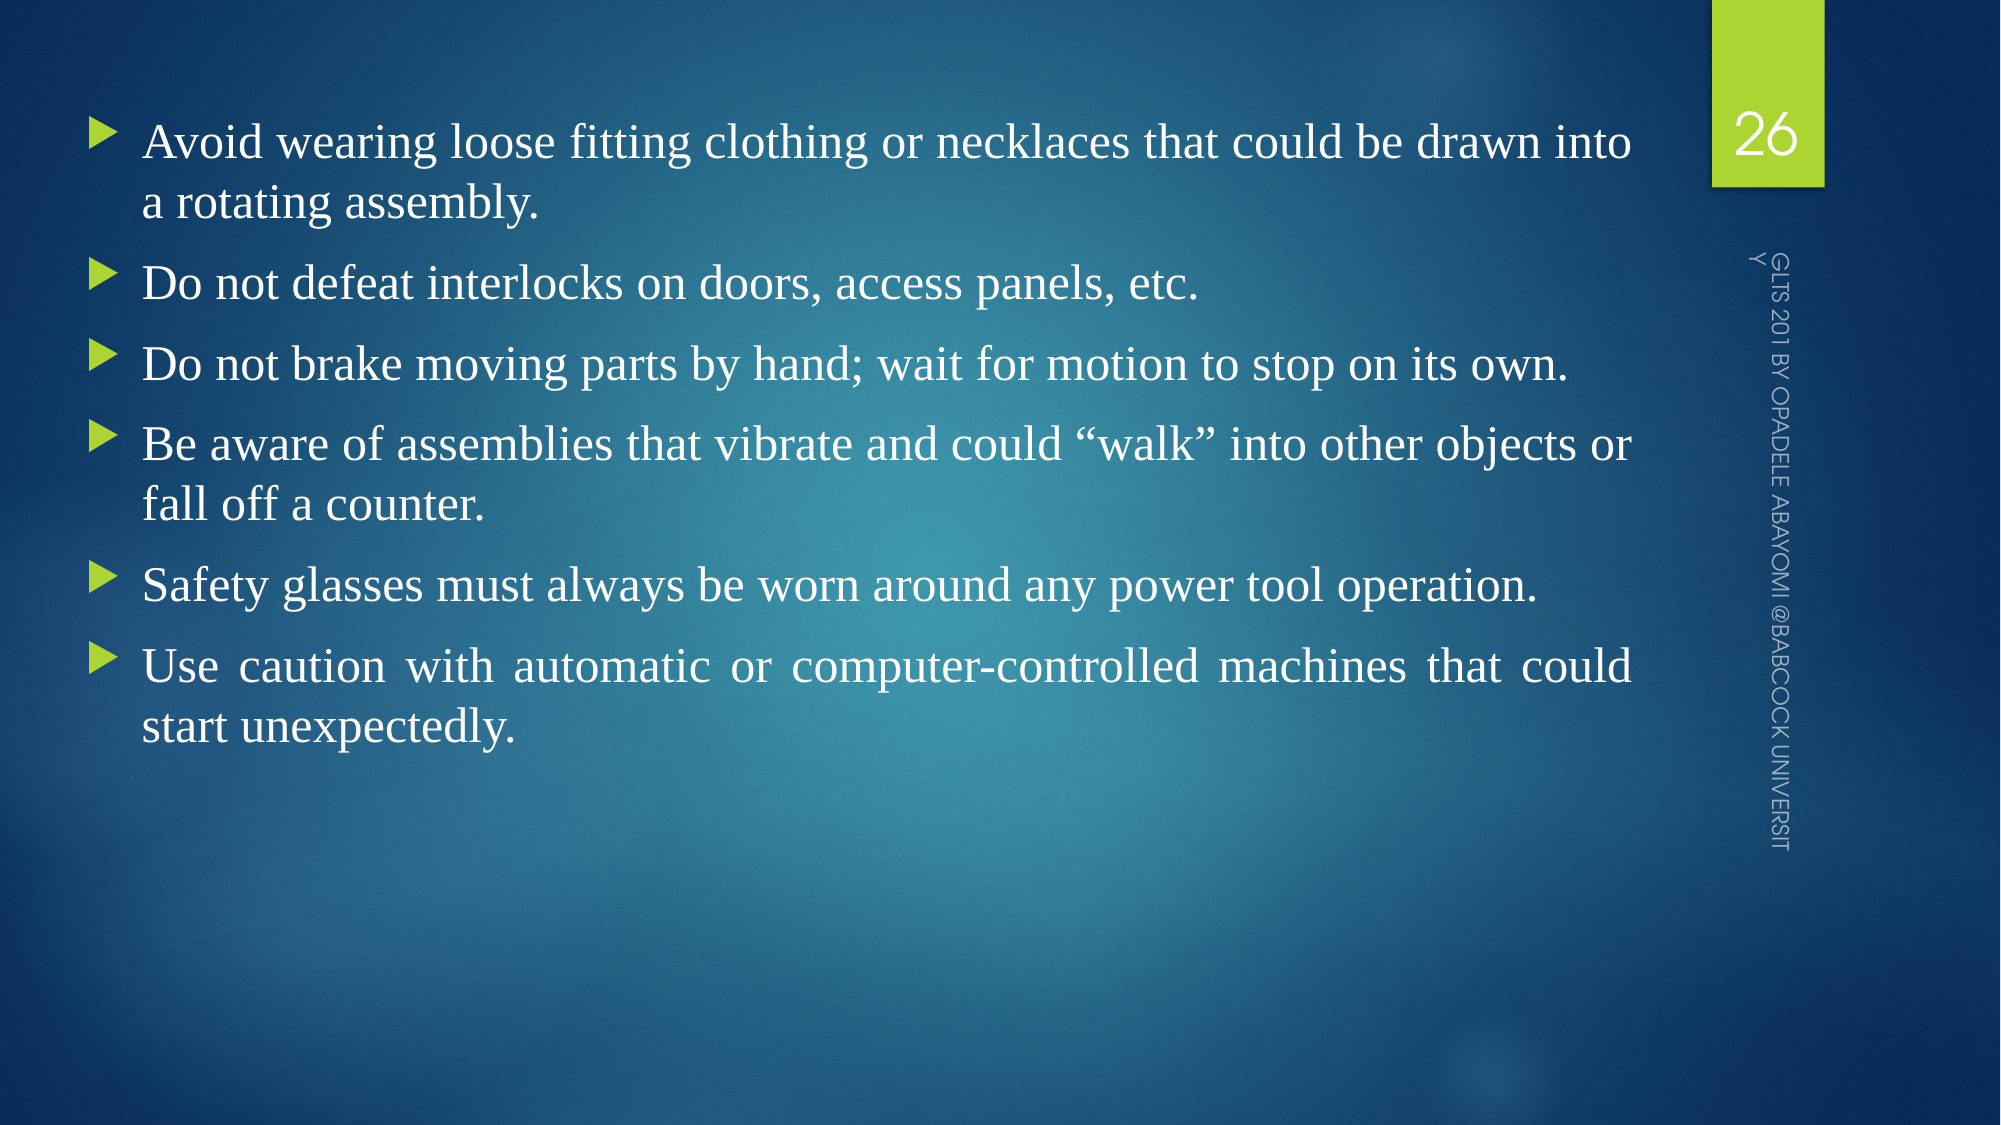

26
Avoid wearing loose fitting clothing or necklaces that could be drawn into a rotating assembly.
Do not defeat interlocks on doors, access panels, etc.
Do not brake moving parts by hand; wait for motion to stop on its own.
Be aware of assemblies that vibrate and could “walk” into other objects or fall off a counter.
Safety glasses must always be worn around any power tool operation.
Use caution with automatic or computer-controlled machines that could start unexpectedly.
GLTS 201 BY OPADELE ABAYOMI @BABCOCK UNIVERSITY